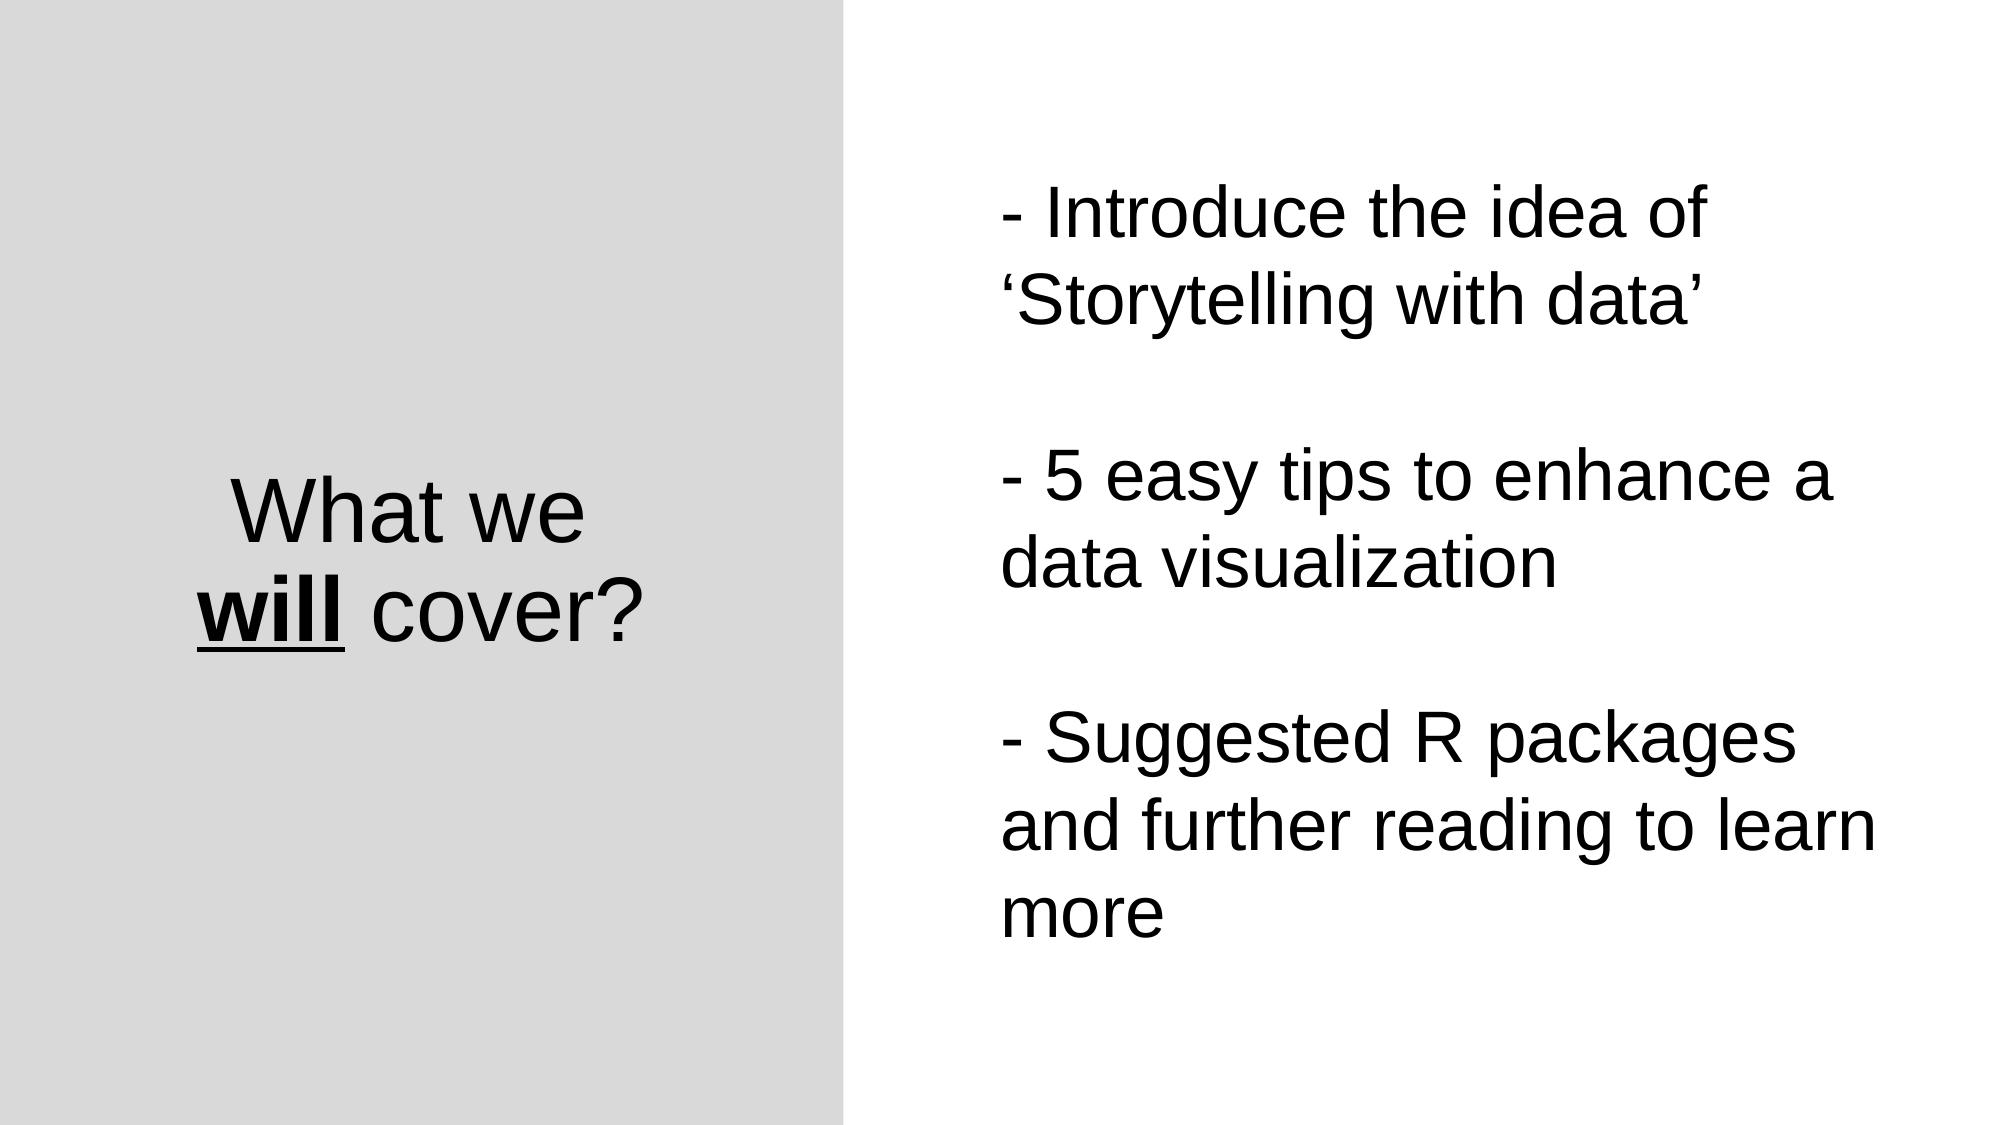

What we
will cover?
- Introduce the idea of ‘Storytelling with data’

- 5 easy tips to enhance a data visualization

- Suggested R packages and further reading to learn more